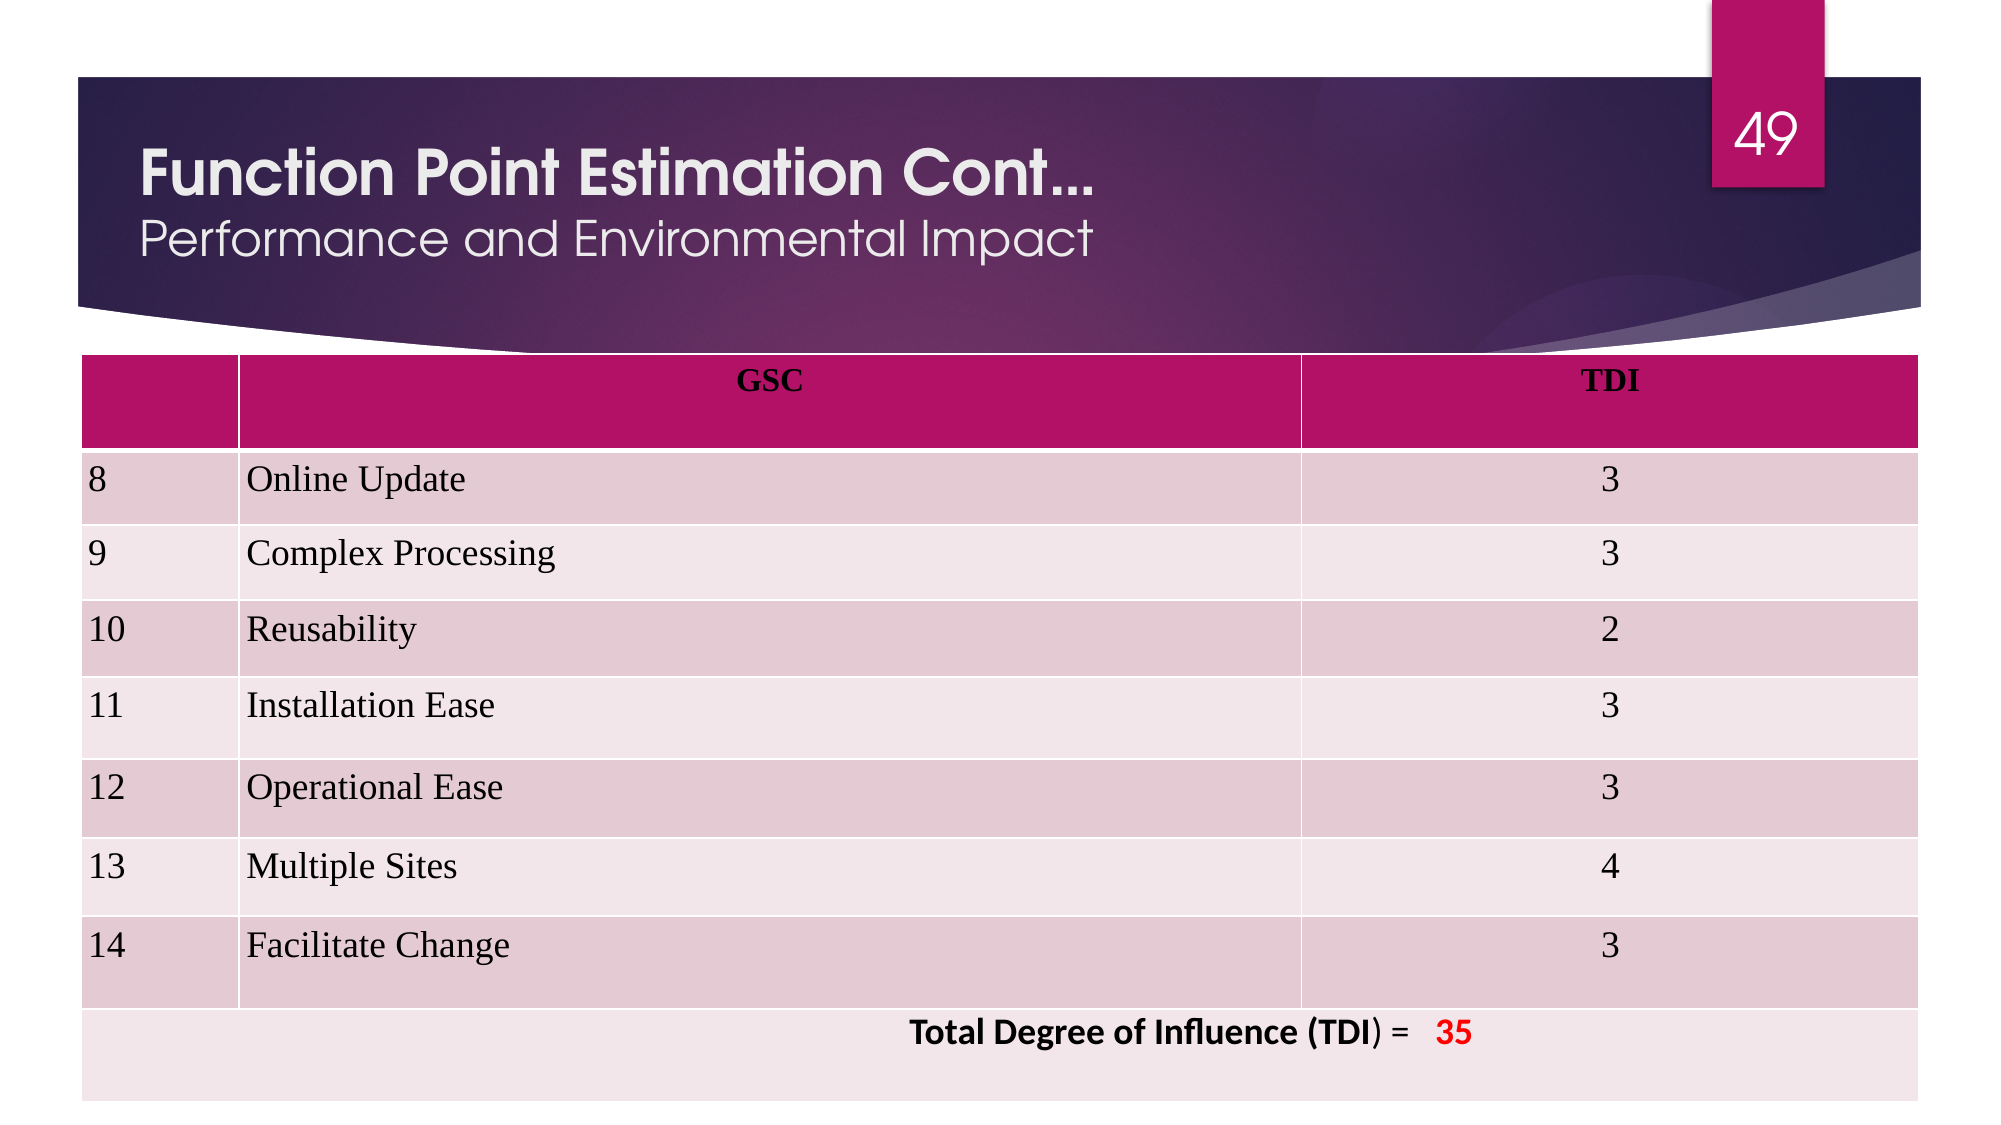

49
# Function Point Estimation Cont… Performance and Environmental Impact
|  | GSC | TDI |
| --- | --- | --- |
| 8 | Online Update | 3 |
| 9 | Complex Processing | 3 |
| 10 | Reusability | 2 |
| 11 | Installation Ease | 3 |
| 12 | Operational Ease | 3 |
| 13 | Multiple Sites | 4 |
| 14 | Facilitate Change | 3 |
| Total Degree of Influence (TDI) = 35 |  |  |